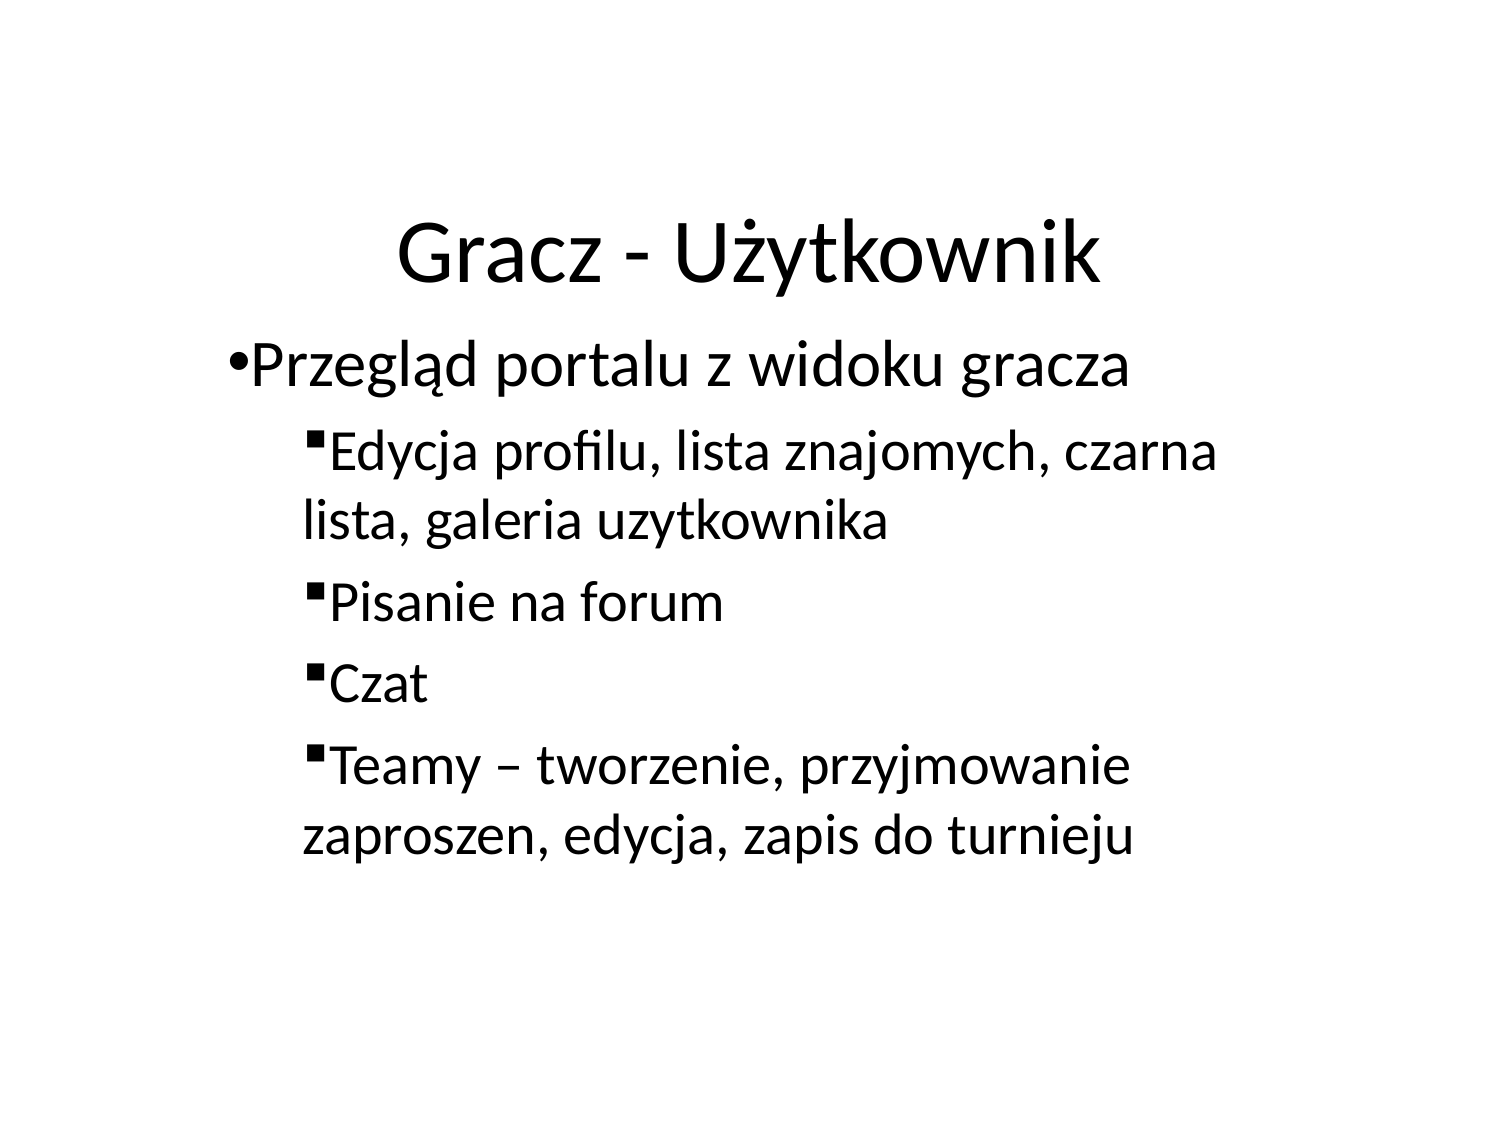

# Gracz - Użytkownik
Przegląd portalu z widoku gracza
Edycja profilu, lista znajomych, czarna lista, galeria uzytkownika
Pisanie na forum
Czat
Teamy – tworzenie, przyjmowanie zaproszen, edycja, zapis do turnieju